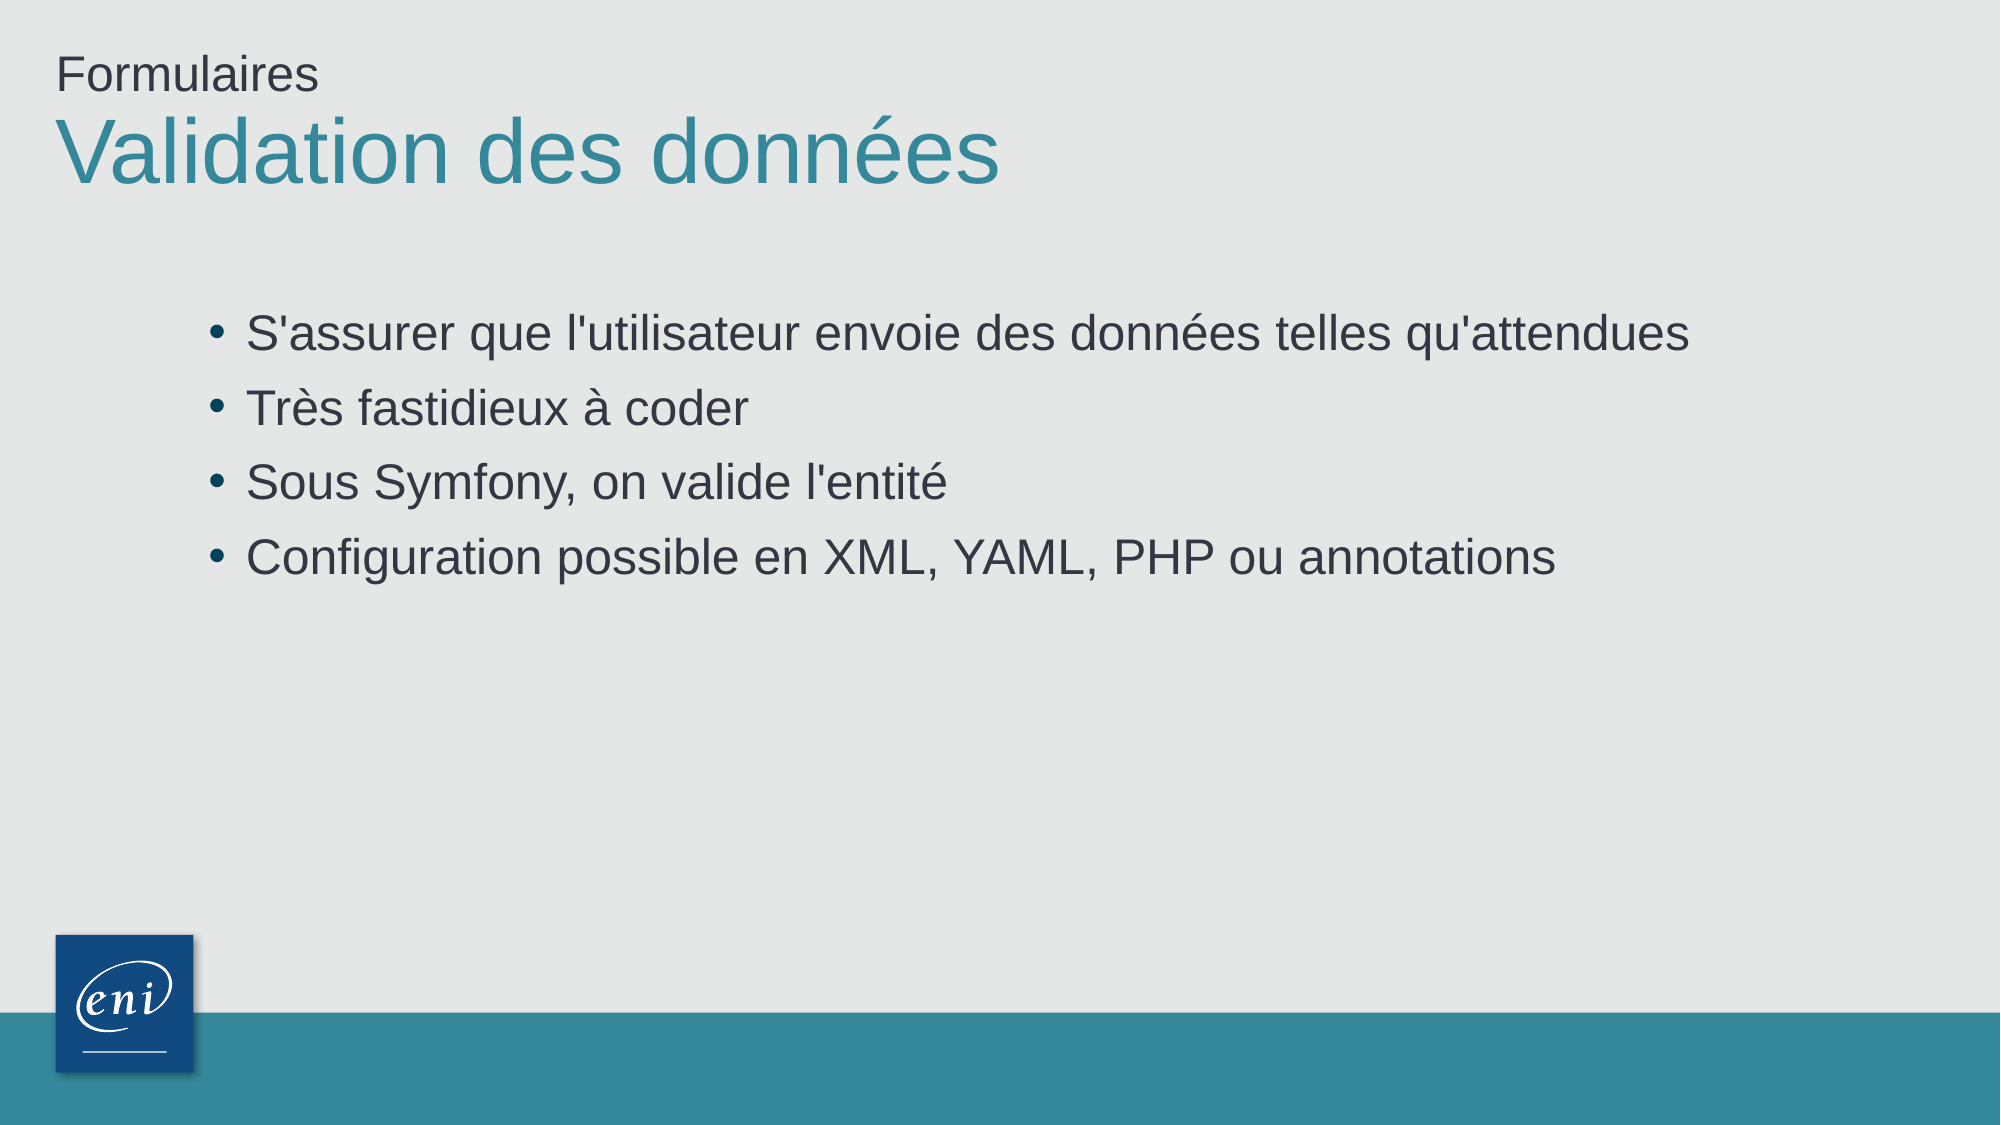

Formulaires
# Validation des données
S'assurer que l'utilisateur envoie des données telles qu'attendues
Très fastidieux à coder
Sous Symfony, on valide l'entité
Configuration possible en XML, YAML, PHP ou annotations